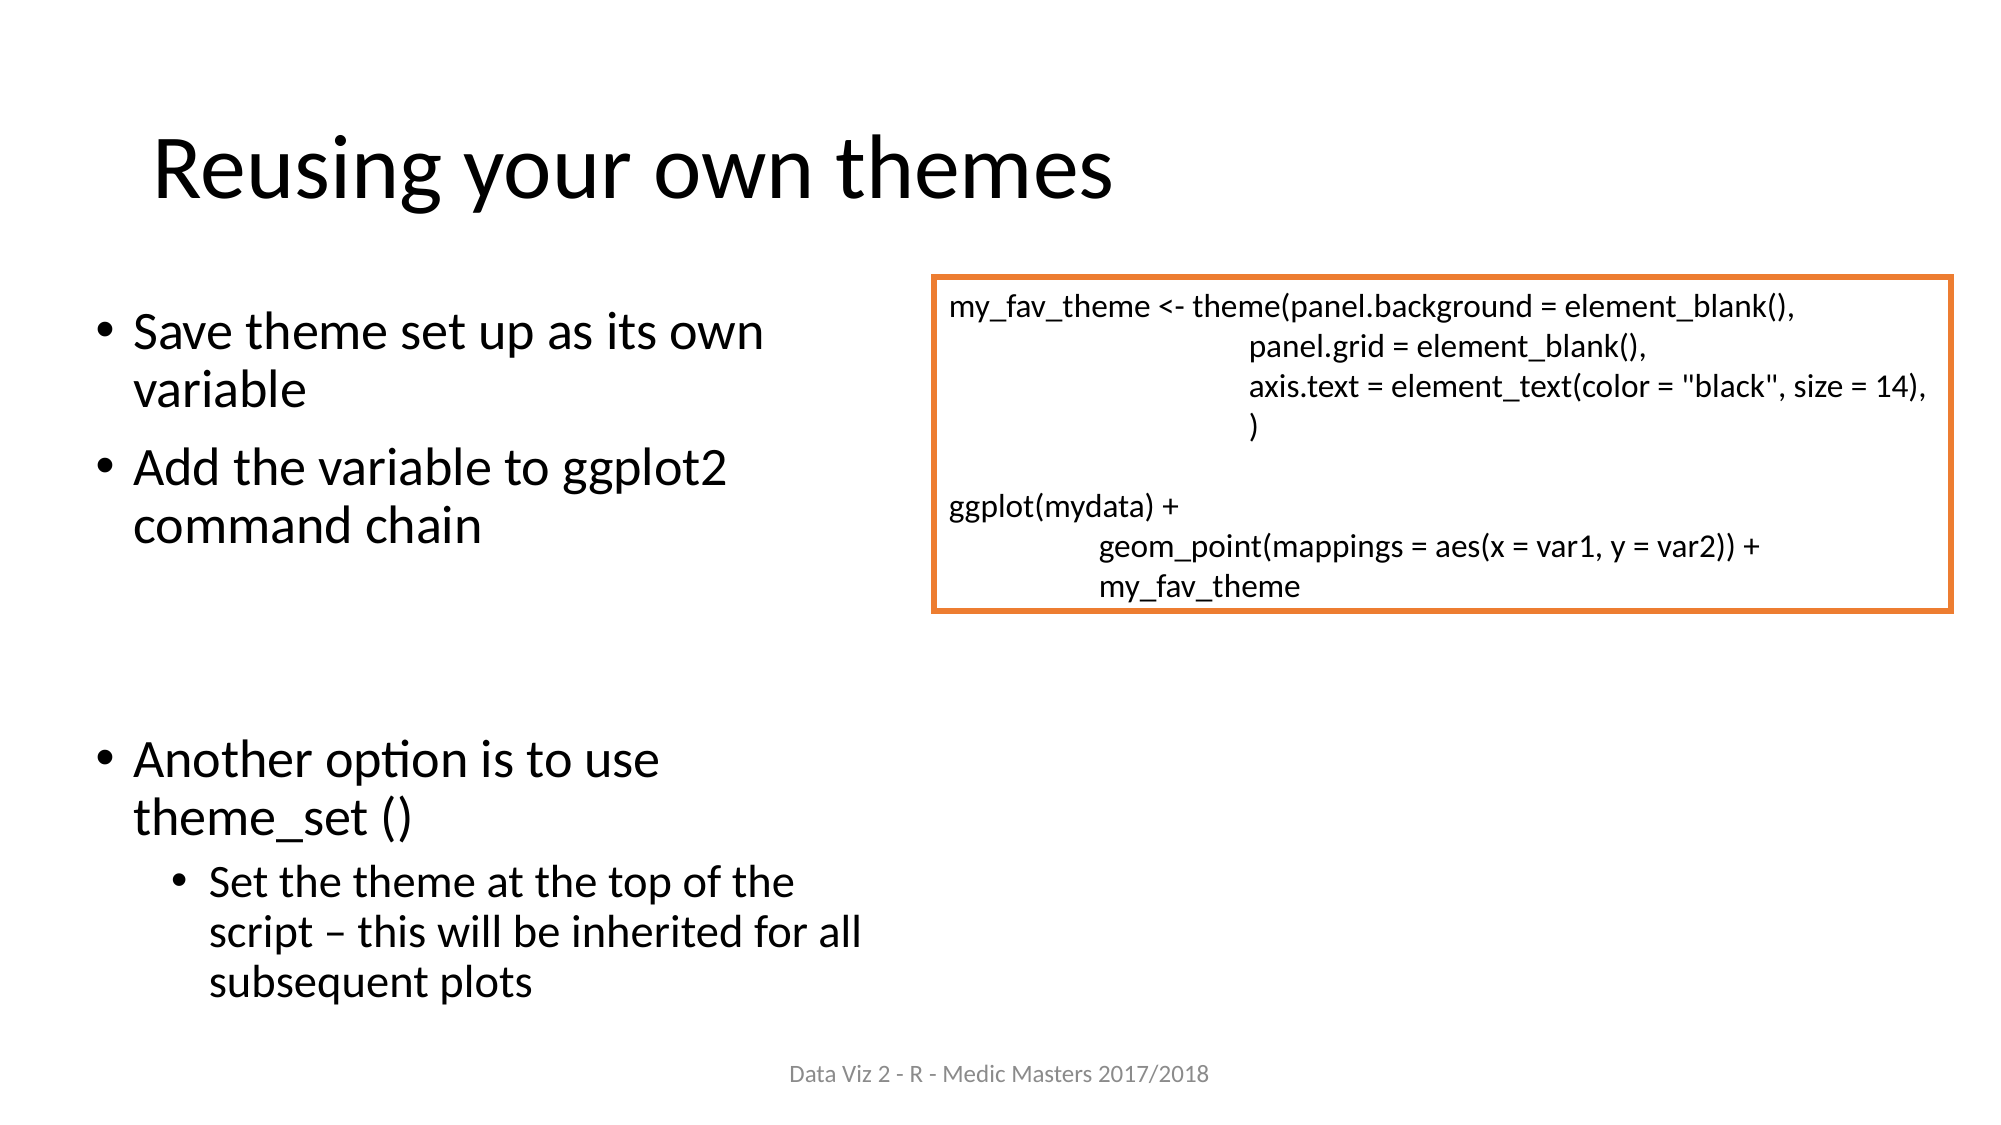

# Reusing your own themes
my_fav_theme <- theme(panel.background = element_blank(),
		panel.grid = element_blank(),
		axis.text = element_text(color = "black", size = 14),
		)

ggplot(mydata) +
	geom_point(mappings = aes(x = var1, y = var2)) +
	my_fav_theme
Save theme set up as its own variable
Add the variable to ggplot2 command chain

Another option is to use theme_set ()
Set the theme at the top of the script – this will be inherited for all subsequent plots

Data Viz 2 - R - Medic Masters 2017/2018